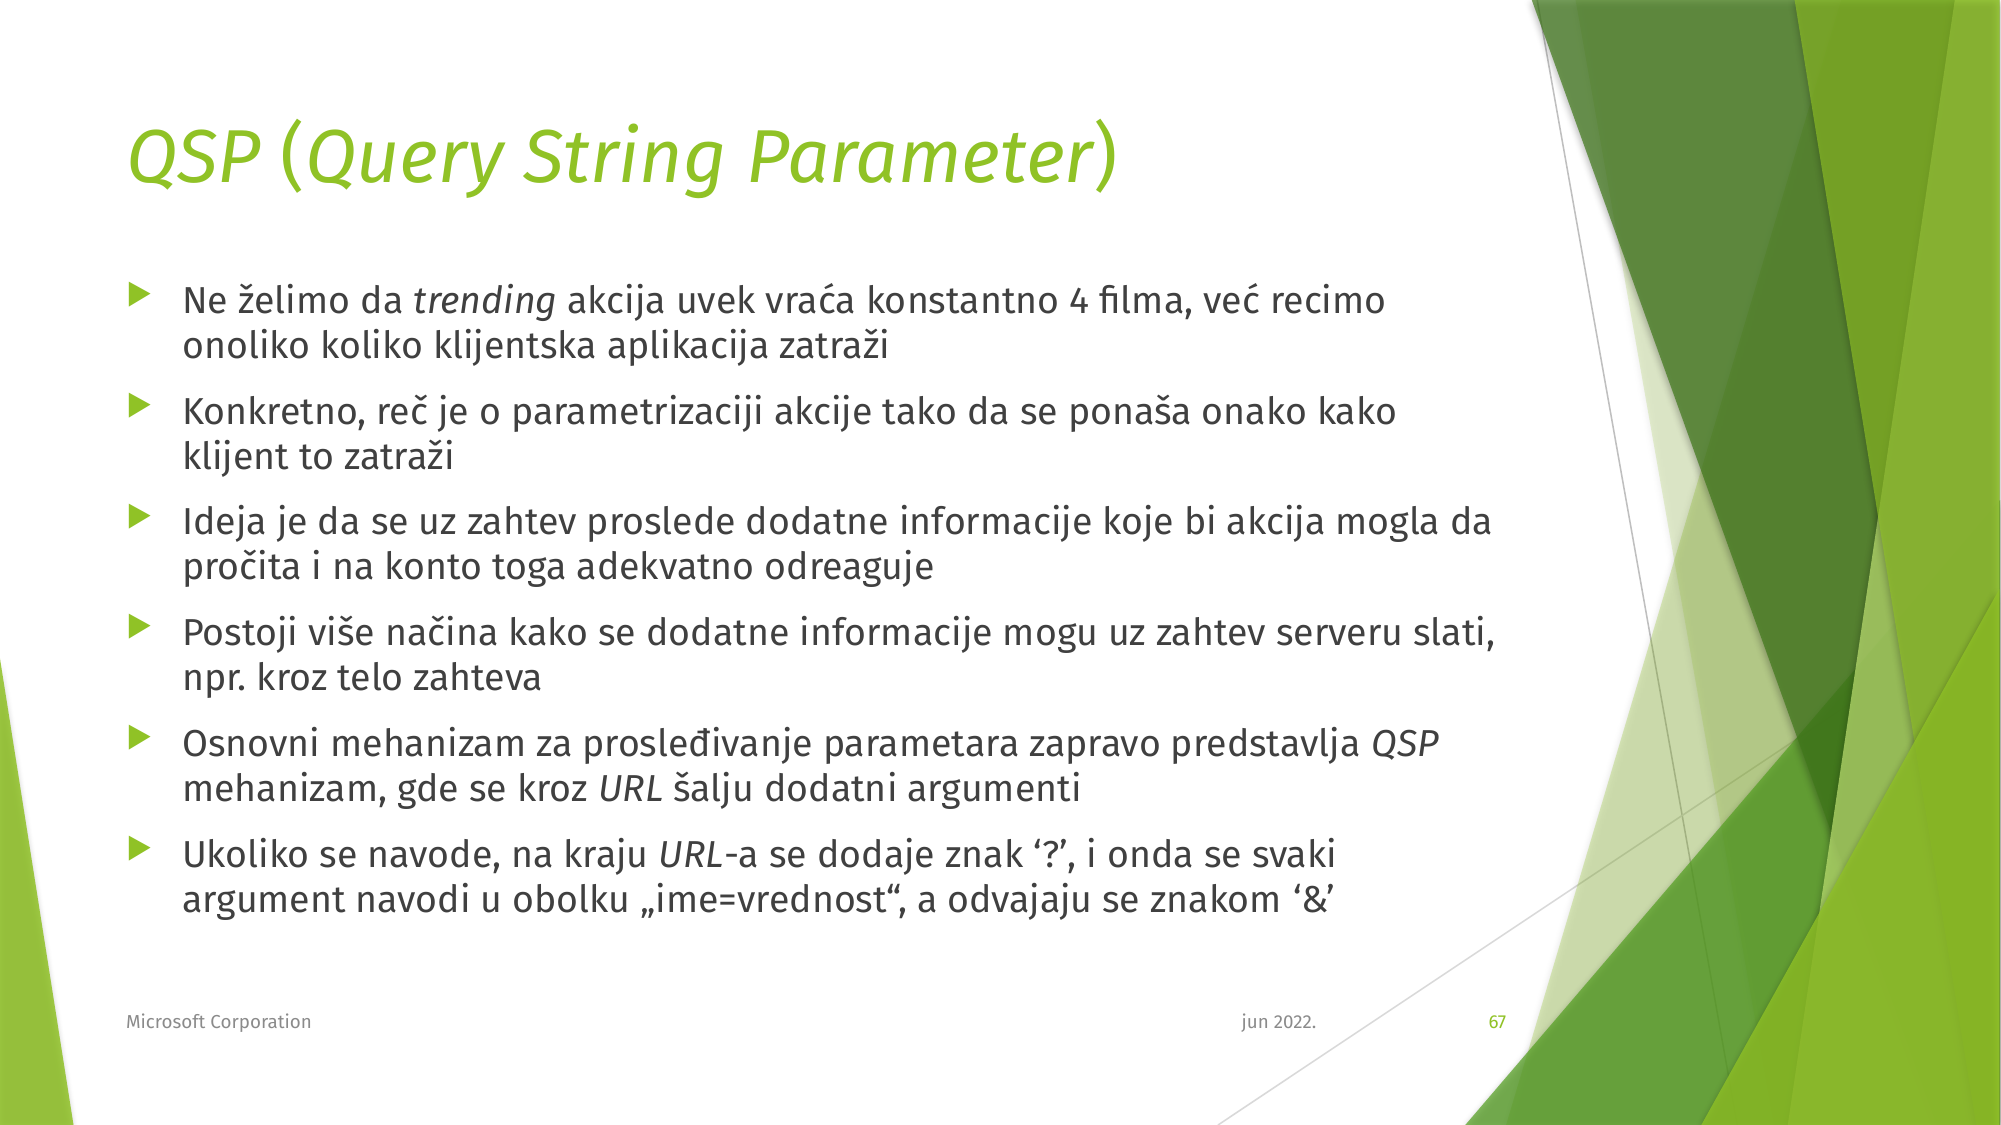

# QSP (Query String Parameter)
Ne želimo da trending akcija uvek vraća konstantno 4 filma, već recimo onoliko koliko klijentska aplikacija zatraži
Konkretno, reč je o parametrizaciji akcije tako da se ponaša onako kako klijent to zatraži
Ideja je da se uz zahtev proslede dodatne informacije koje bi akcija mogla da pročita i na konto toga adekvatno odreaguje
Postoji više načina kako se dodatne informacije mogu uz zahtev serveru slati, npr. kroz telo zahteva
Osnovni mehanizam za prosleđivanje parametara zapravo predstavlja QSP mehanizam, gde se kroz URL šalju dodatni argumenti
Ukoliko se navode, na kraju URL-a se dodaje znak ‘?’, i onda se svaki argument navodi u obolku „ime=vrednost“, a odvajaju se znakom ‘&’
Microsoft Corporation
jun 2022.
67